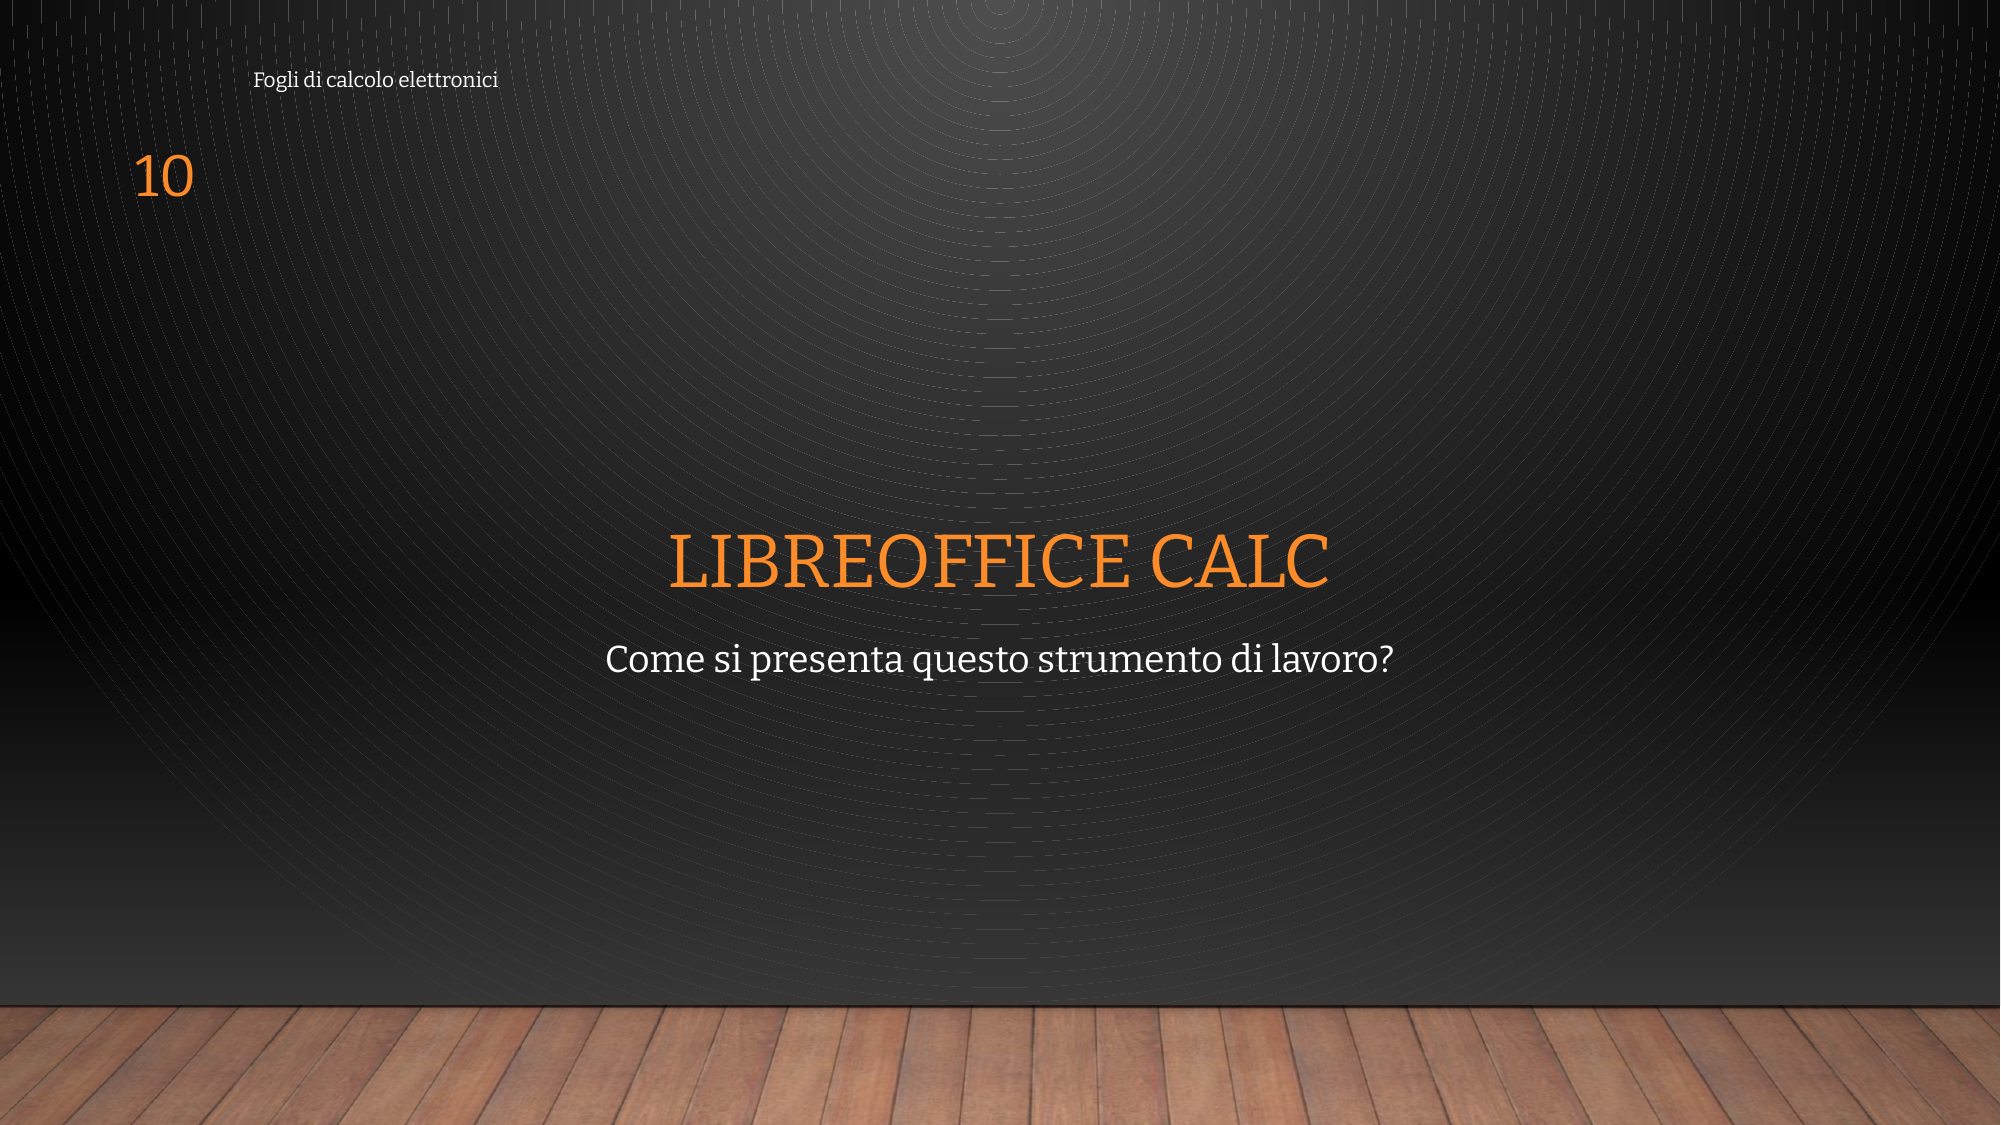

Fogli di calcolo elettronici
10
# Libreoffice calc
Come si presenta questo strumento di lavoro?